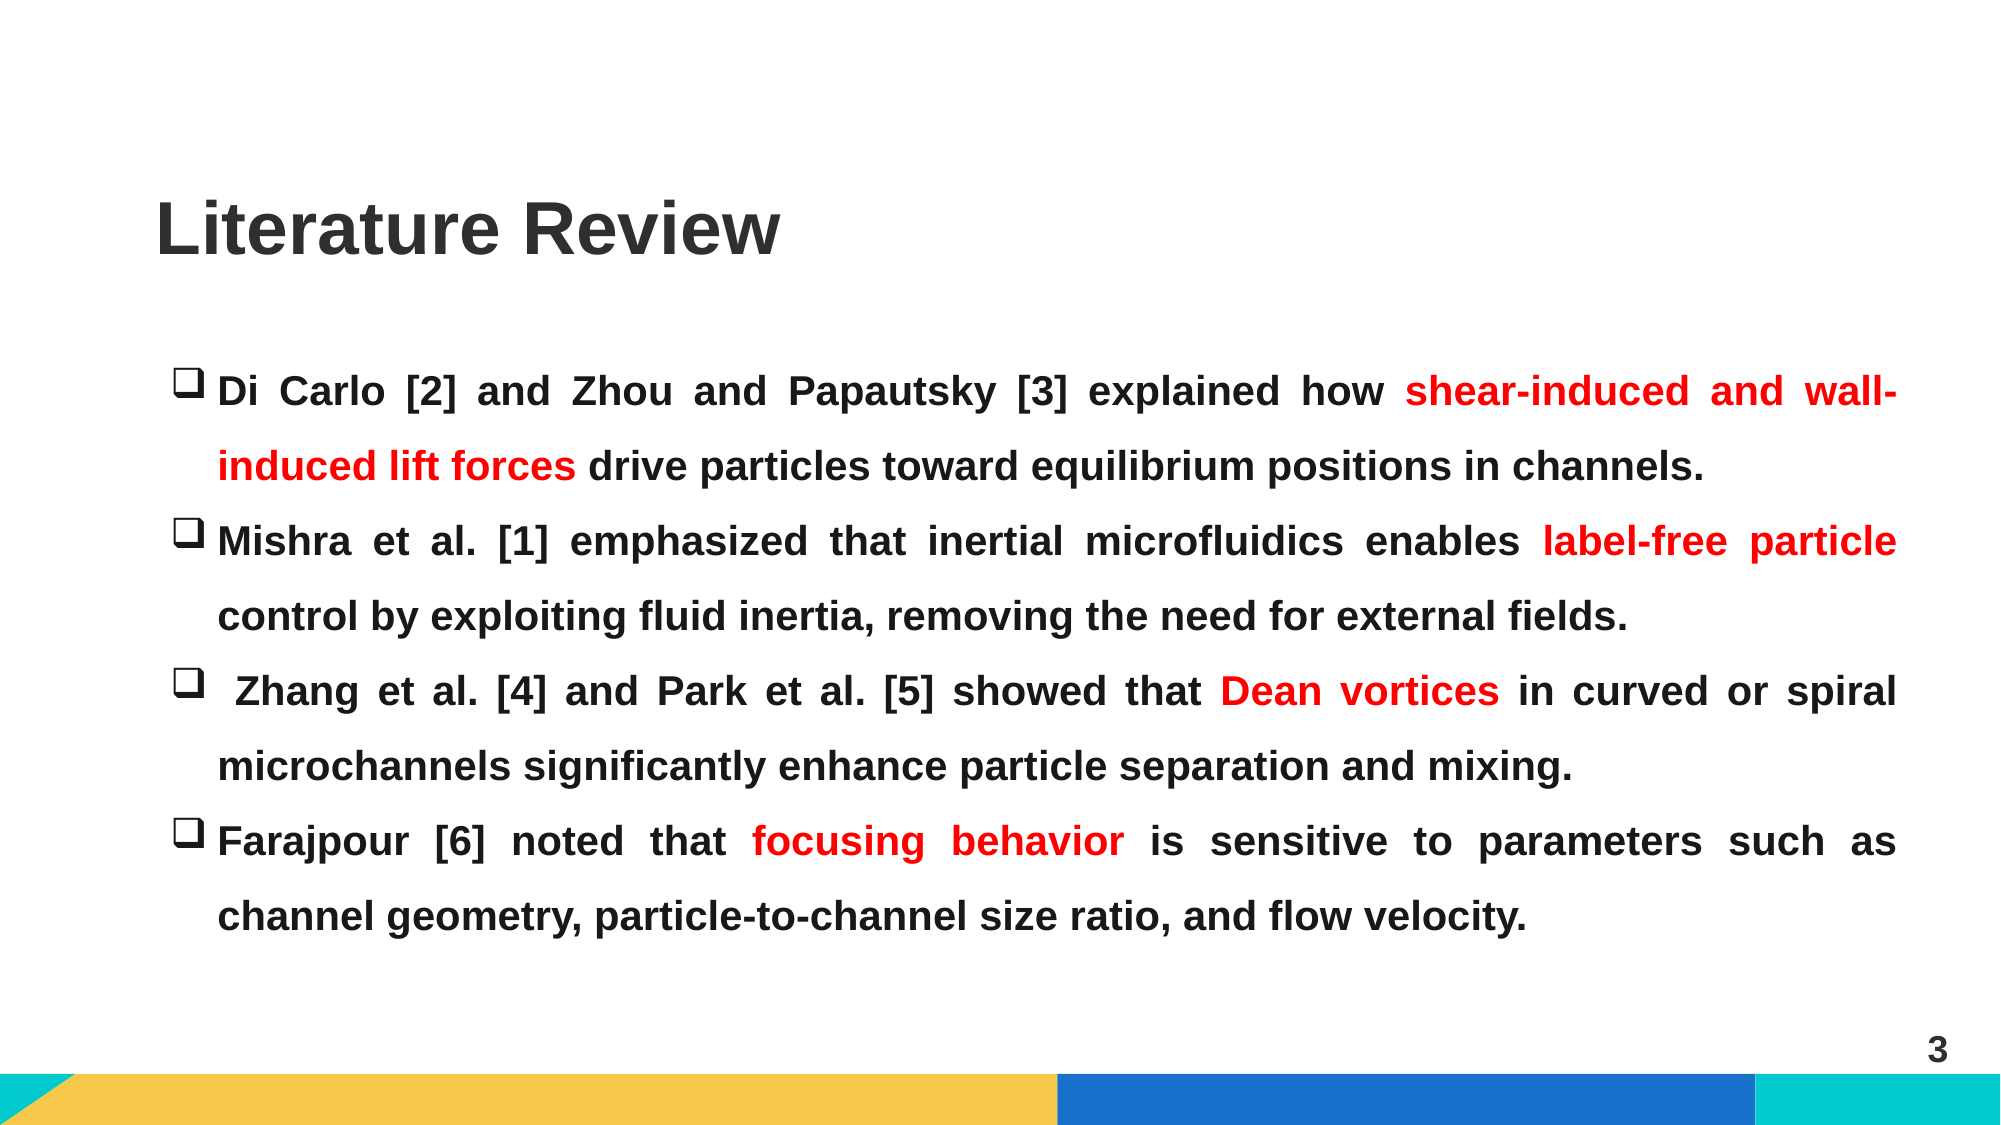

# Literature Review
Di Carlo [2] and Zhou and Papautsky [3] explained how shear-induced and wall-induced lift forces drive particles toward equilibrium positions in channels.
Mishra et al. [1] emphasized that inertial microfluidics enables label-free particle control by exploiting fluid inertia, removing the need for external fields.
 Zhang et al. [4] and Park et al. [5] showed that Dean vortices in curved or spiral microchannels significantly enhance particle separation and mixing.
Farajpour [6] noted that focusing behavior is sensitive to parameters such as channel geometry, particle-to-channel size ratio, and flow velocity.
3